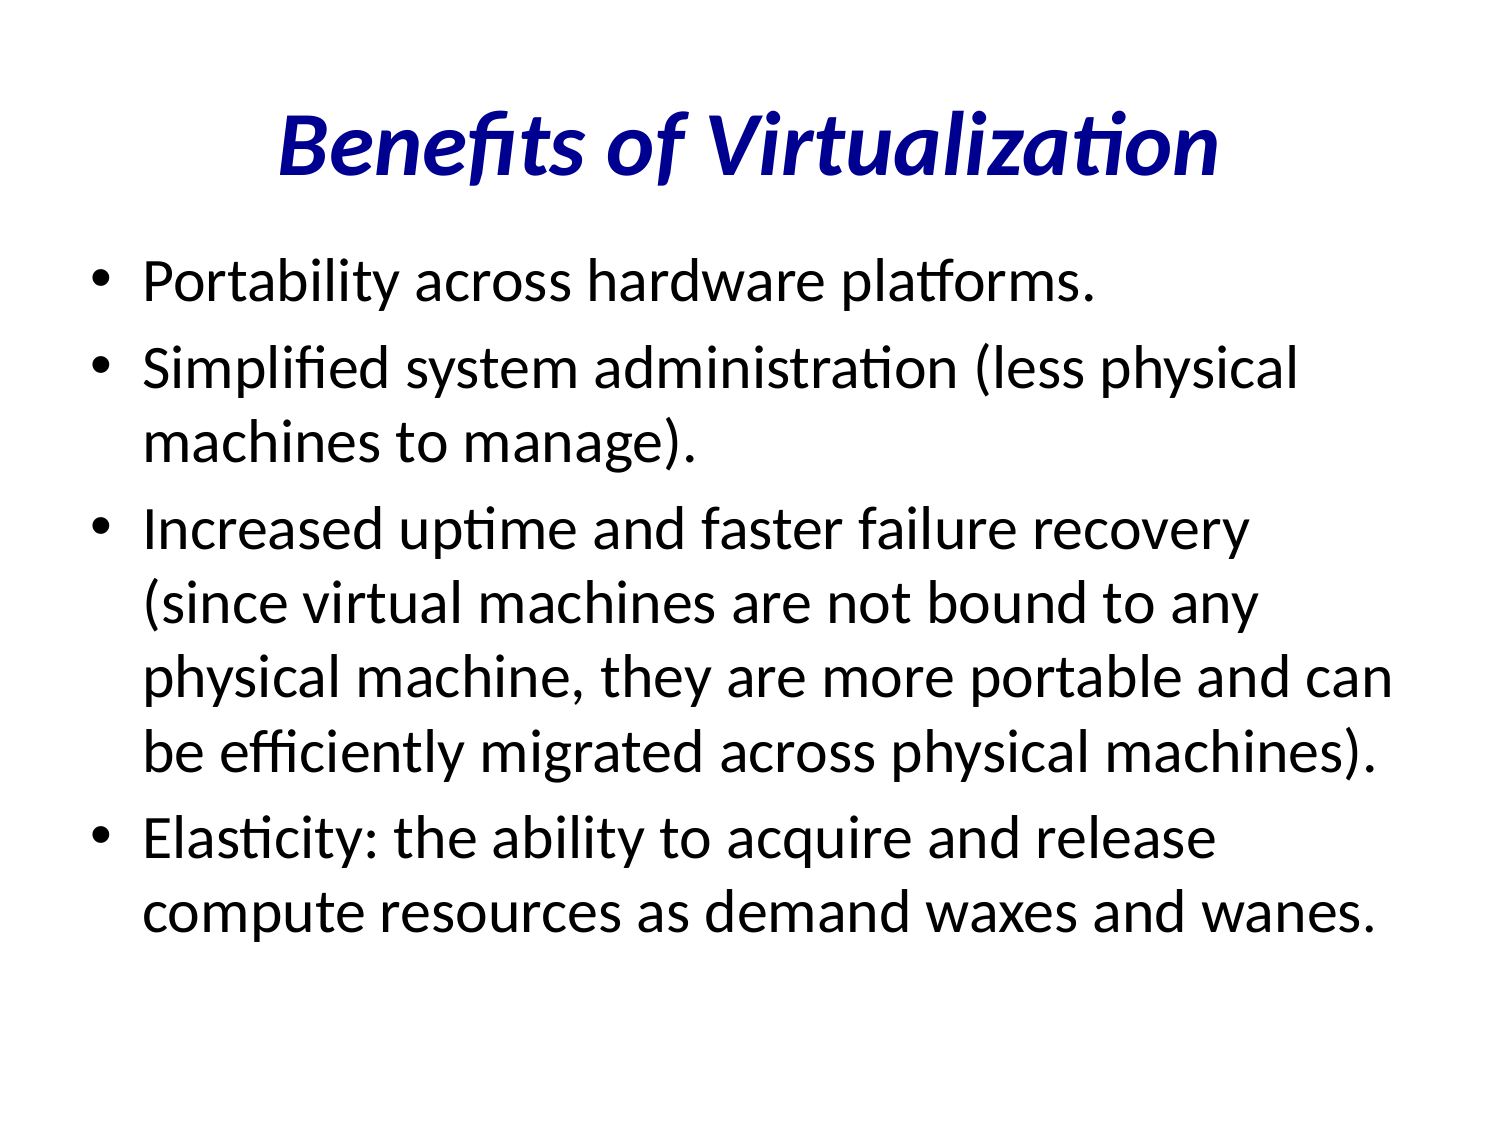

# Benefits of Virtualization
Portability across hardware platforms.
Simplified system administration (less physical machines to manage).
Increased uptime and faster failure recovery (since virtual machines are not bound to any physical machine, they are more portable and can be efficiently migrated across physical machines).
Elasticity: the ability to acquire and release compute resources as demand waxes and wanes.